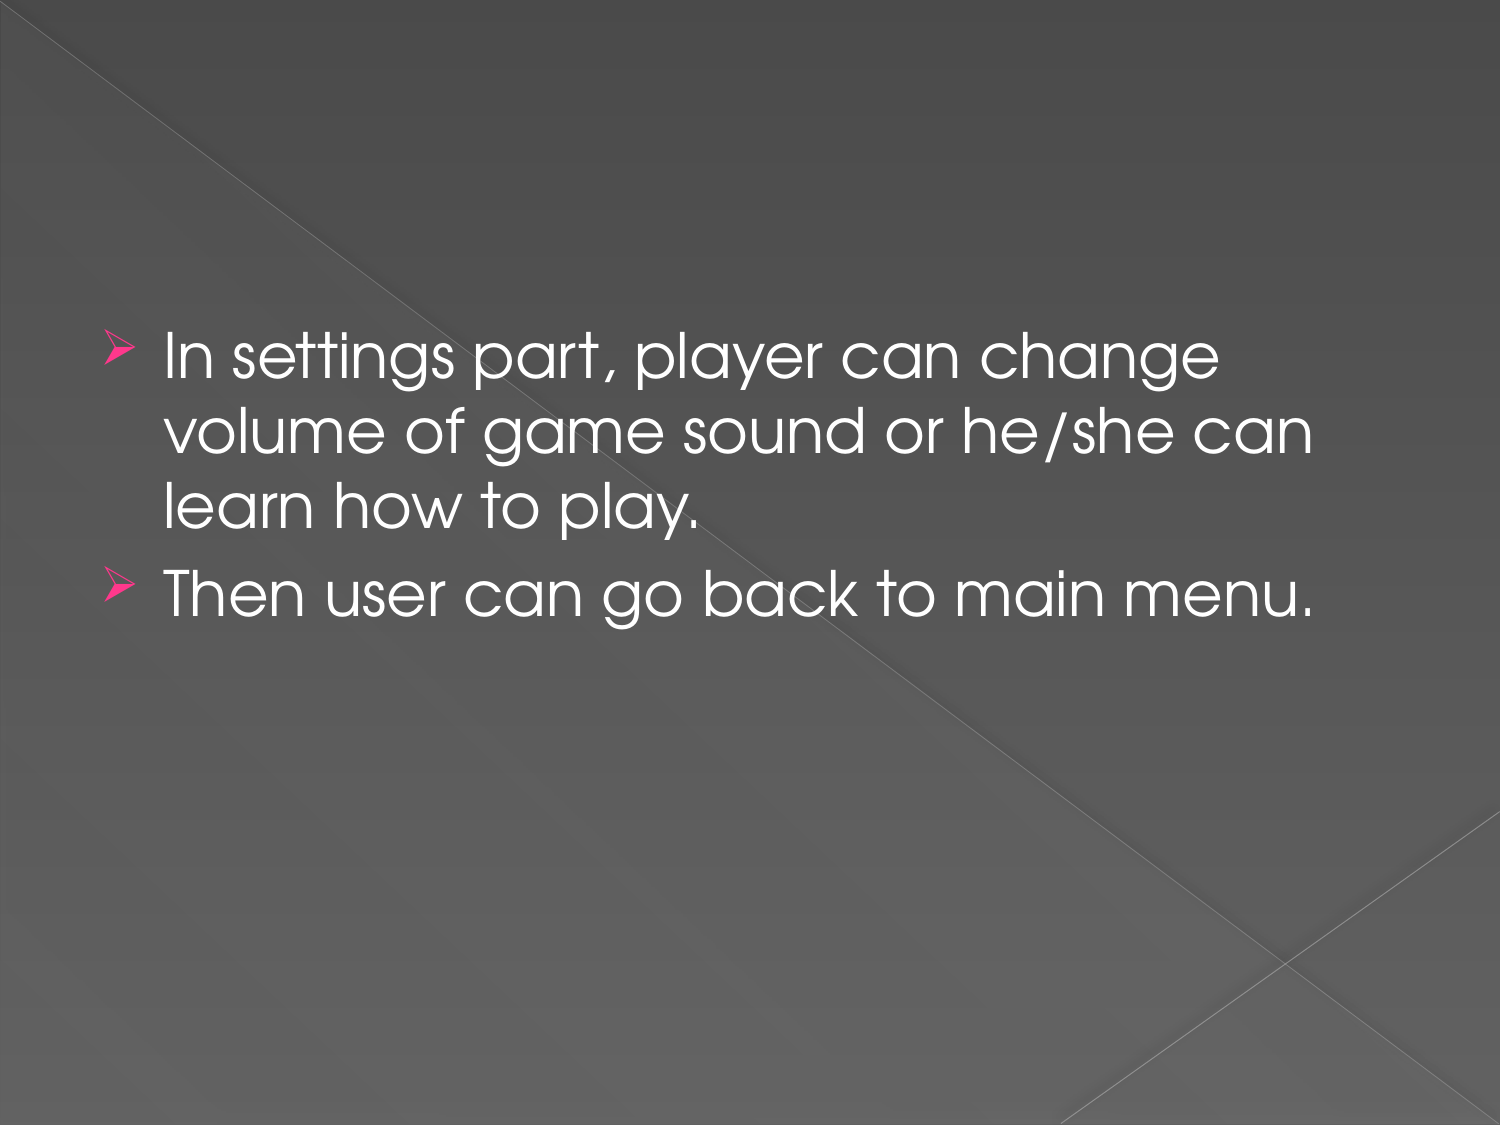

#
In settings part, player can change volume of game sound or he/she can learn how to play.
Then user can go back to main menu.